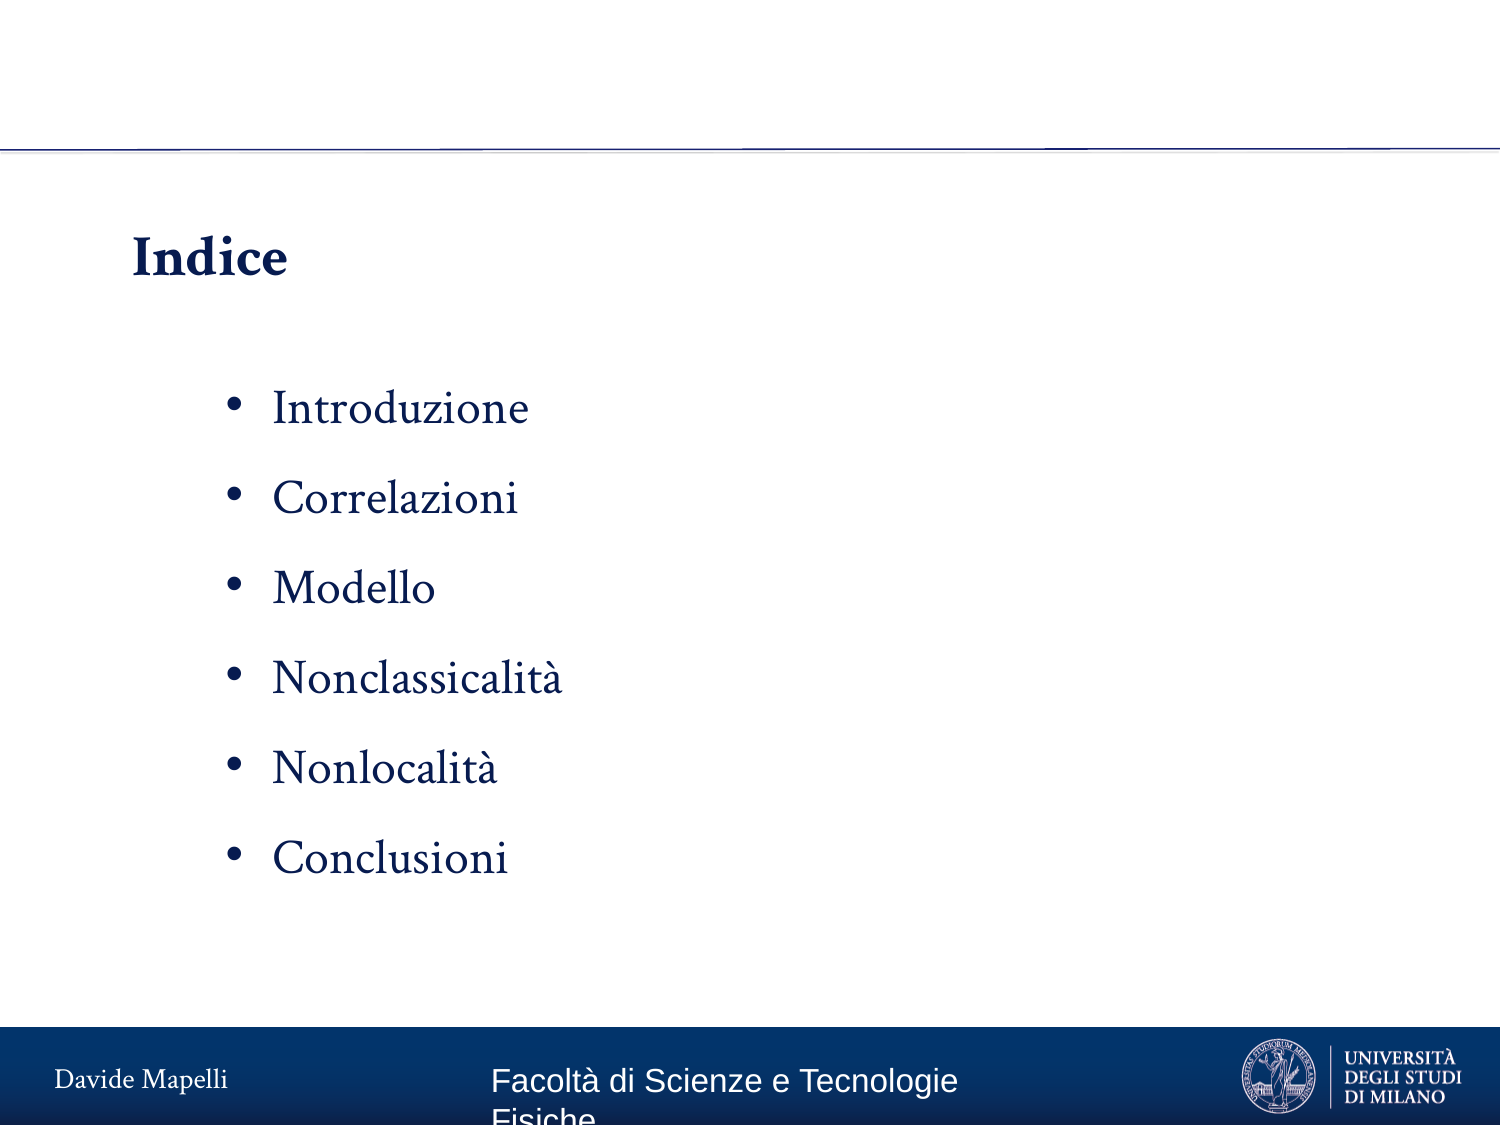

Indice
Introduzione
Correlazioni
Modello
Nonclassicalità
Nonlocalità
Conclusioni

Facoltà di Scienze e Tecnologie Fisiche
Davide Mapelli